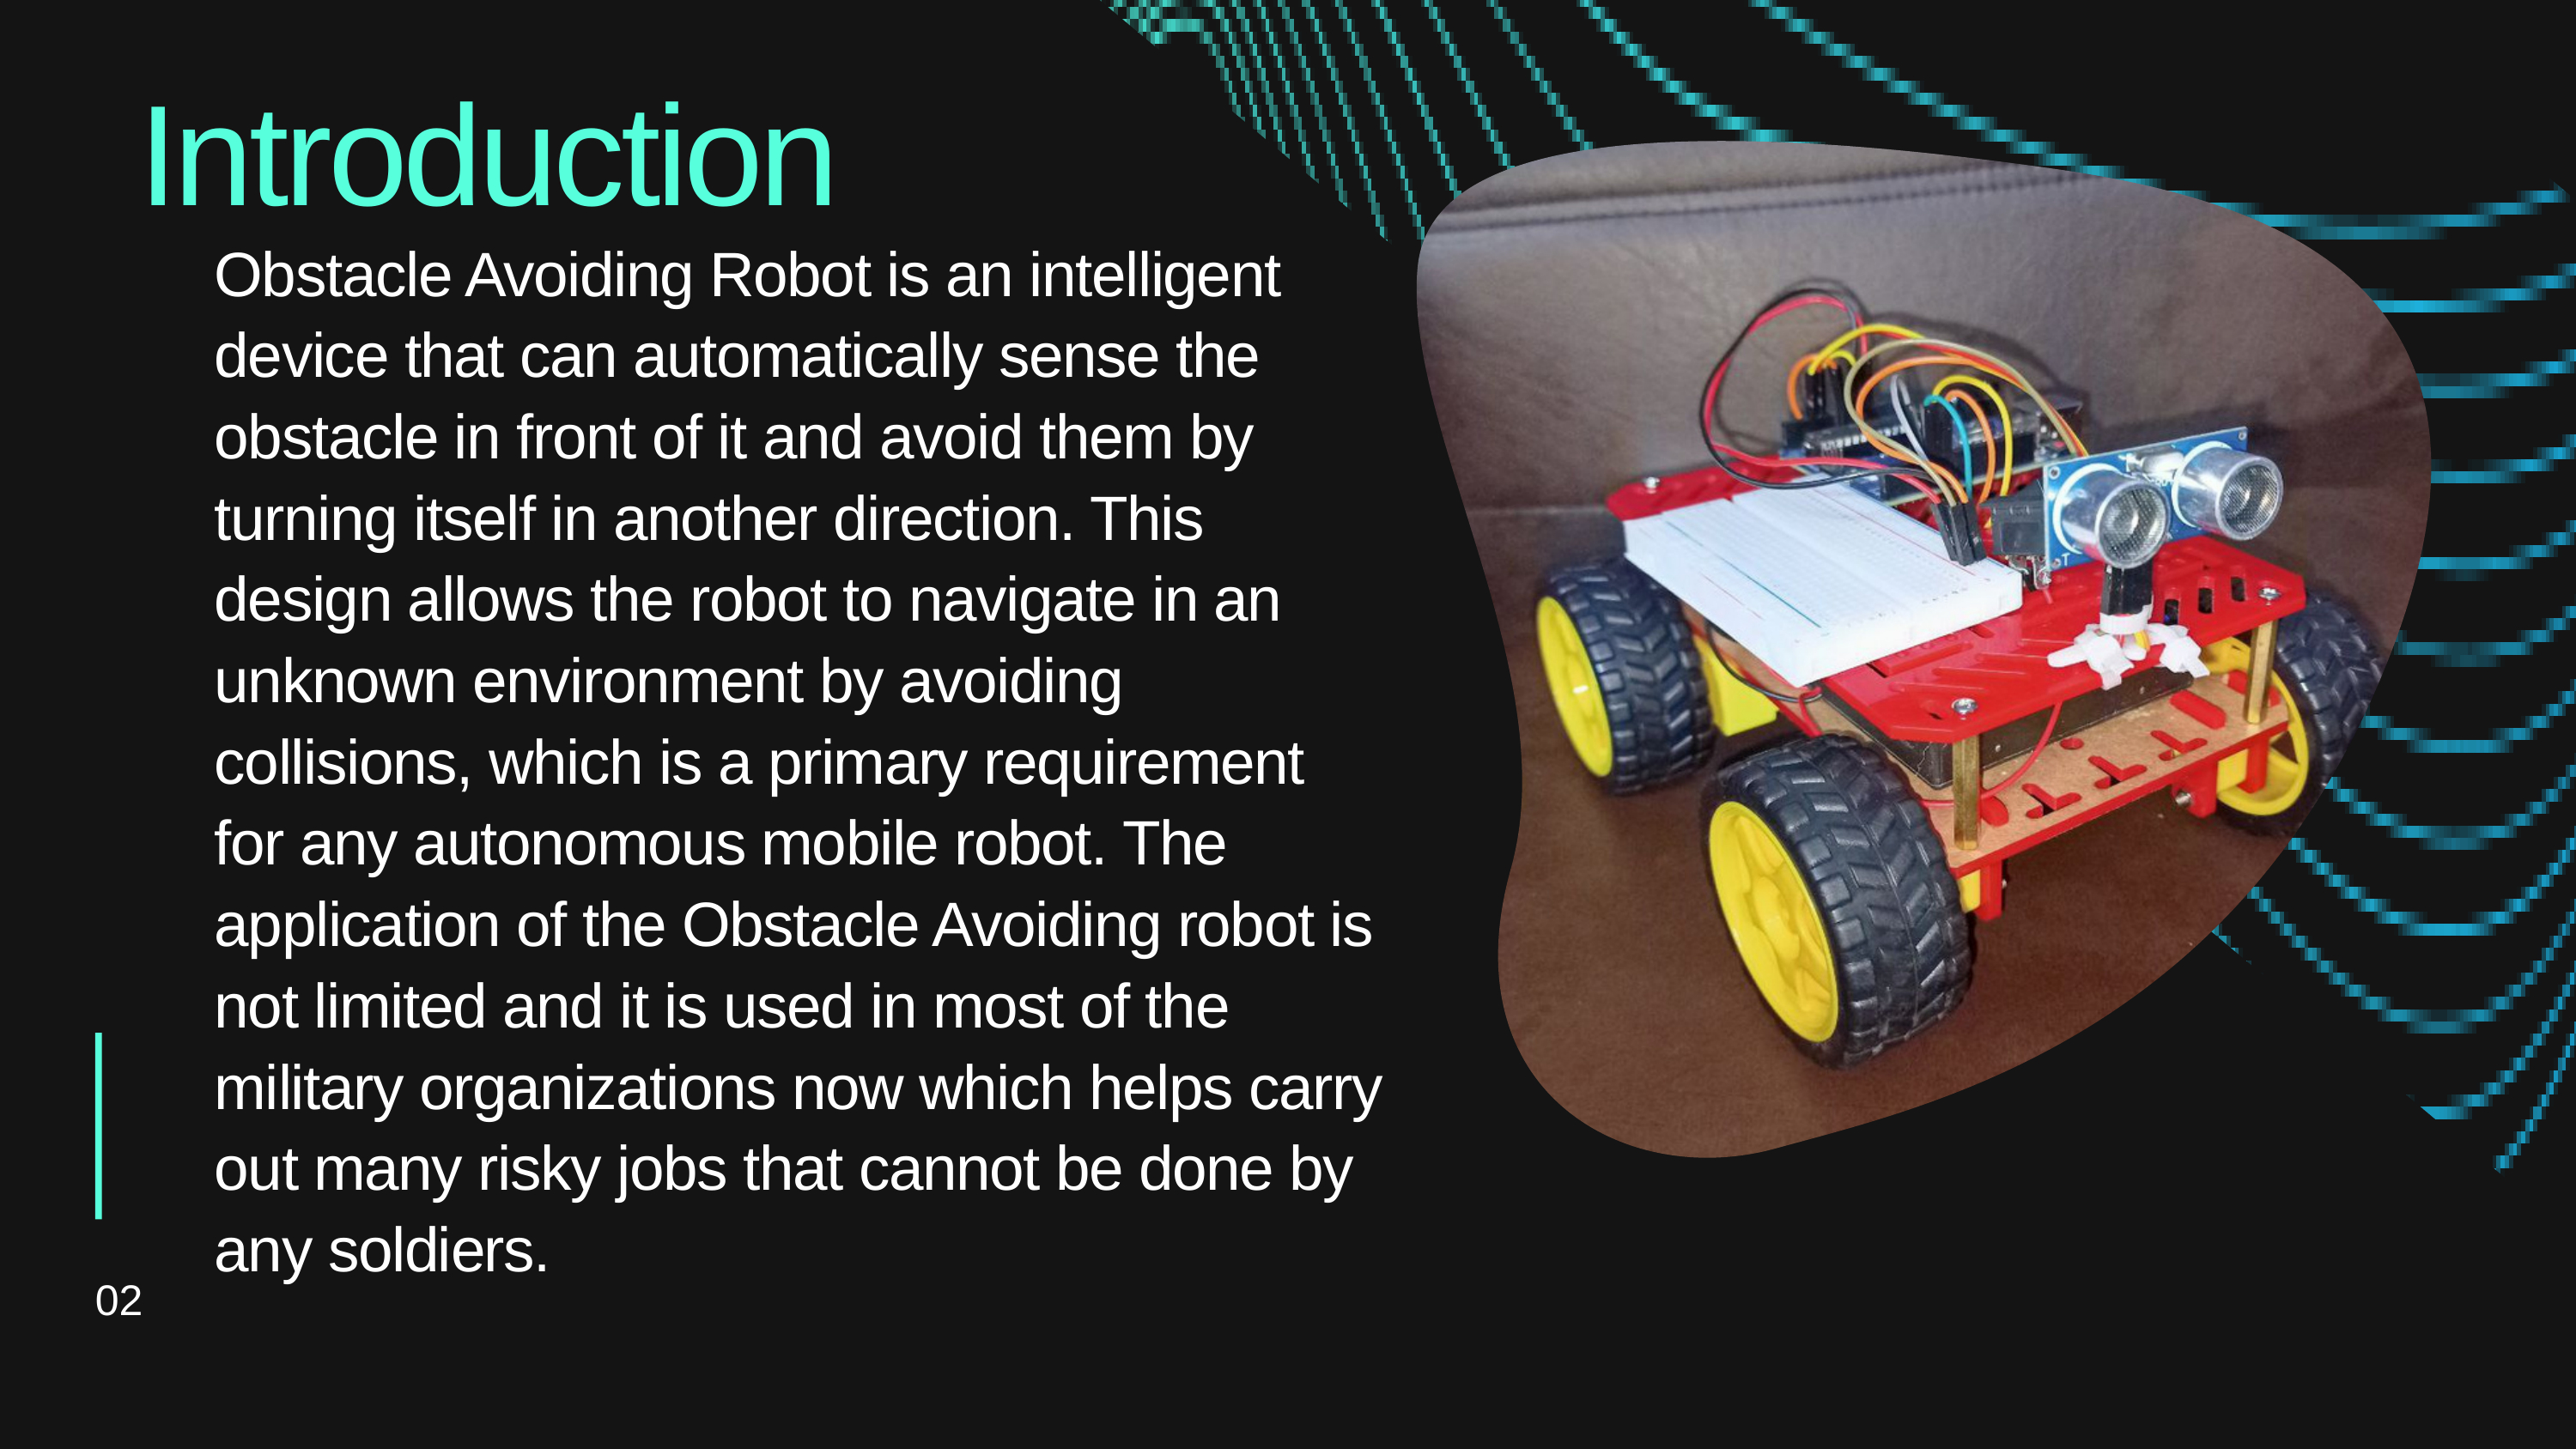

Introduction

Obstacle Avoiding Robot is an intelligent device that can automatically sense the obstacle in front of it and avoid them by turning itself in another direction. This design allows the robot to navigate in an unknown environment by avoiding collisions, which is a primary requirement for any autonomous mobile robot. The application of the Obstacle Avoiding robot is not limited and it is used in most of the military organizations now which helps carry out many risky jobs that cannot be done by any soldiers.

02